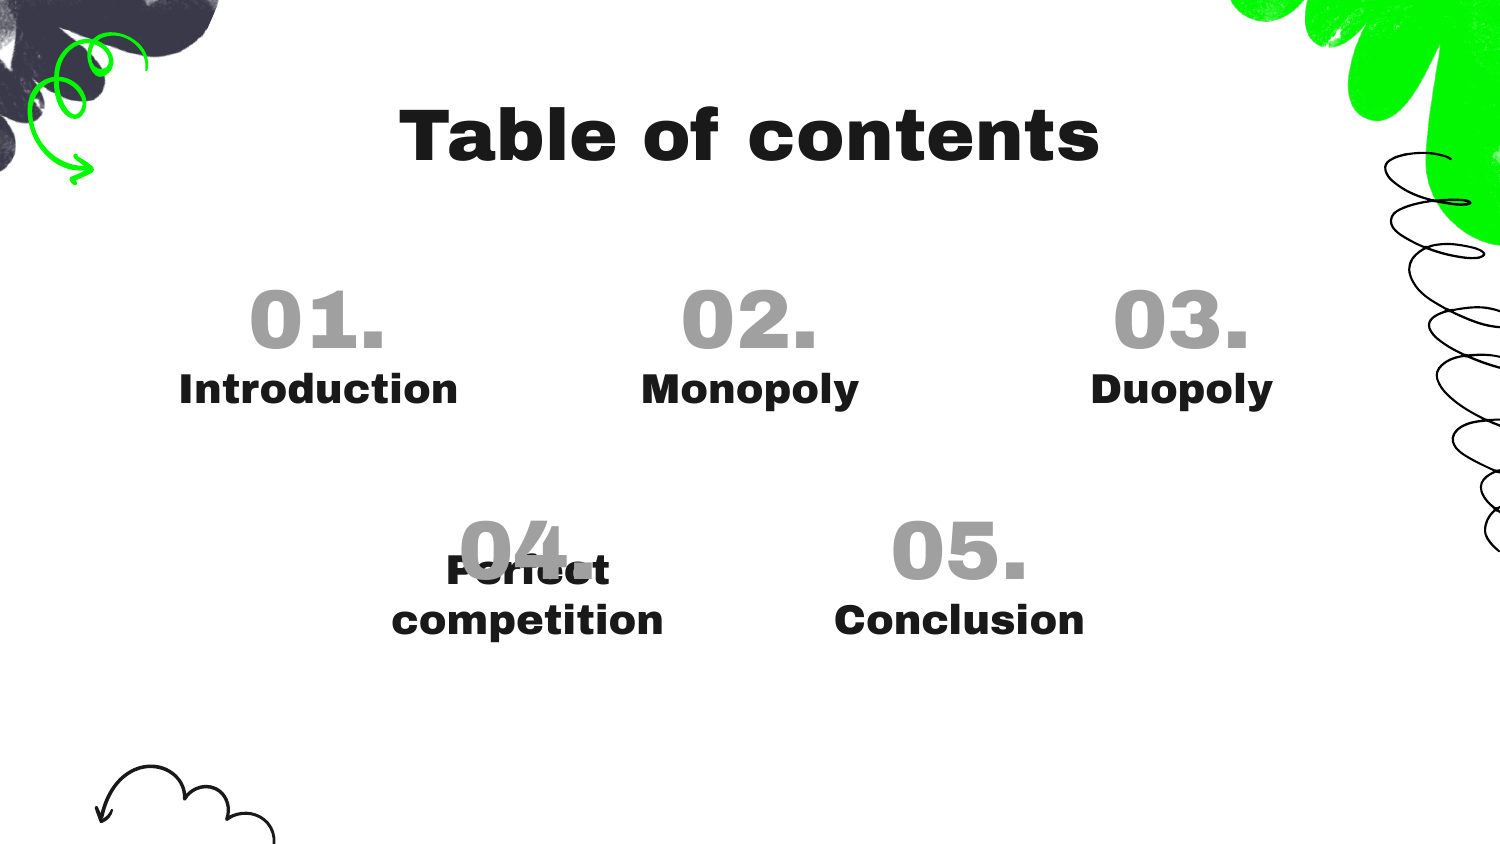

# Table of contents
01.
02.
03.
Introduction
Monopoly
Duopoly
04.
05.
Perfect competition
Conclusion